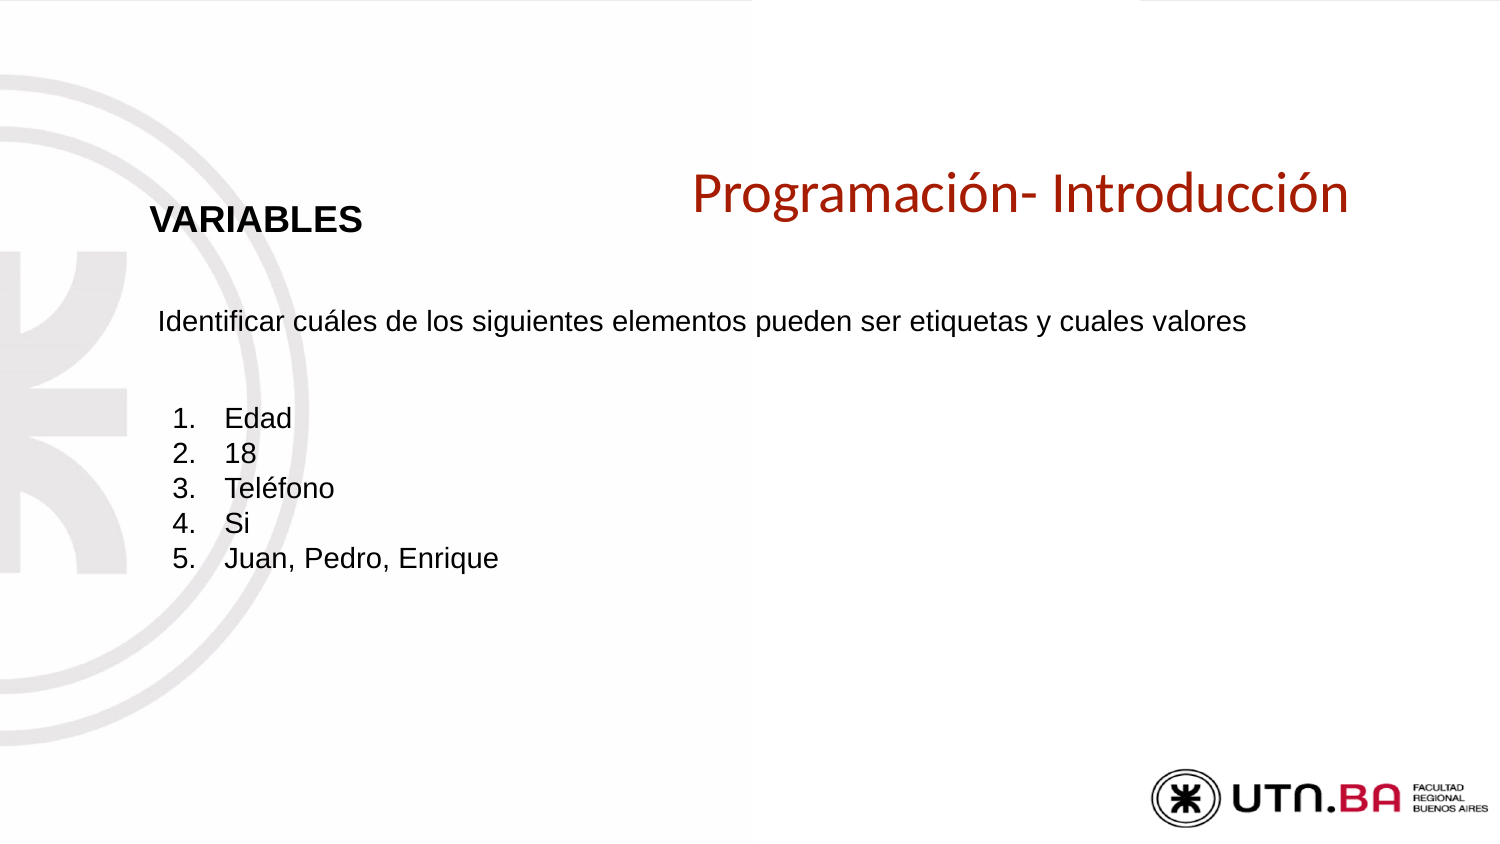

# Programación- Introducción
VARIABLES
Identificar cuáles de los siguientes elementos pueden ser etiquetas y cuales valores
Edad
18
Teléfono
Si
Juan, Pedro, Enrique